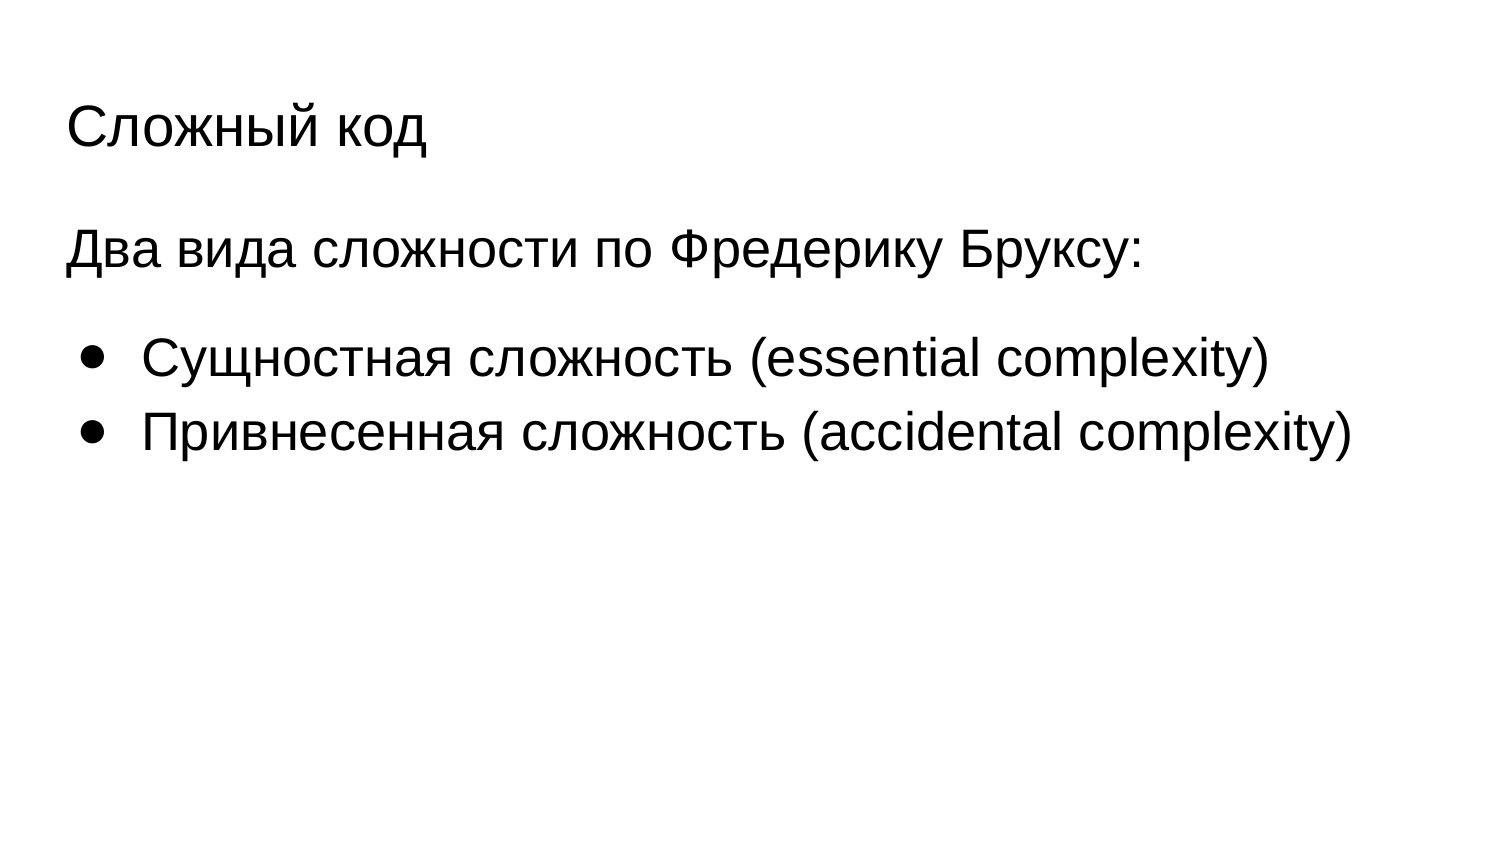

# Сложный код
Два вида сложности по Фредерику Бруксу:
Сущностная сложность (essential complexity)
Привнесенная сложность (accidental complexity)